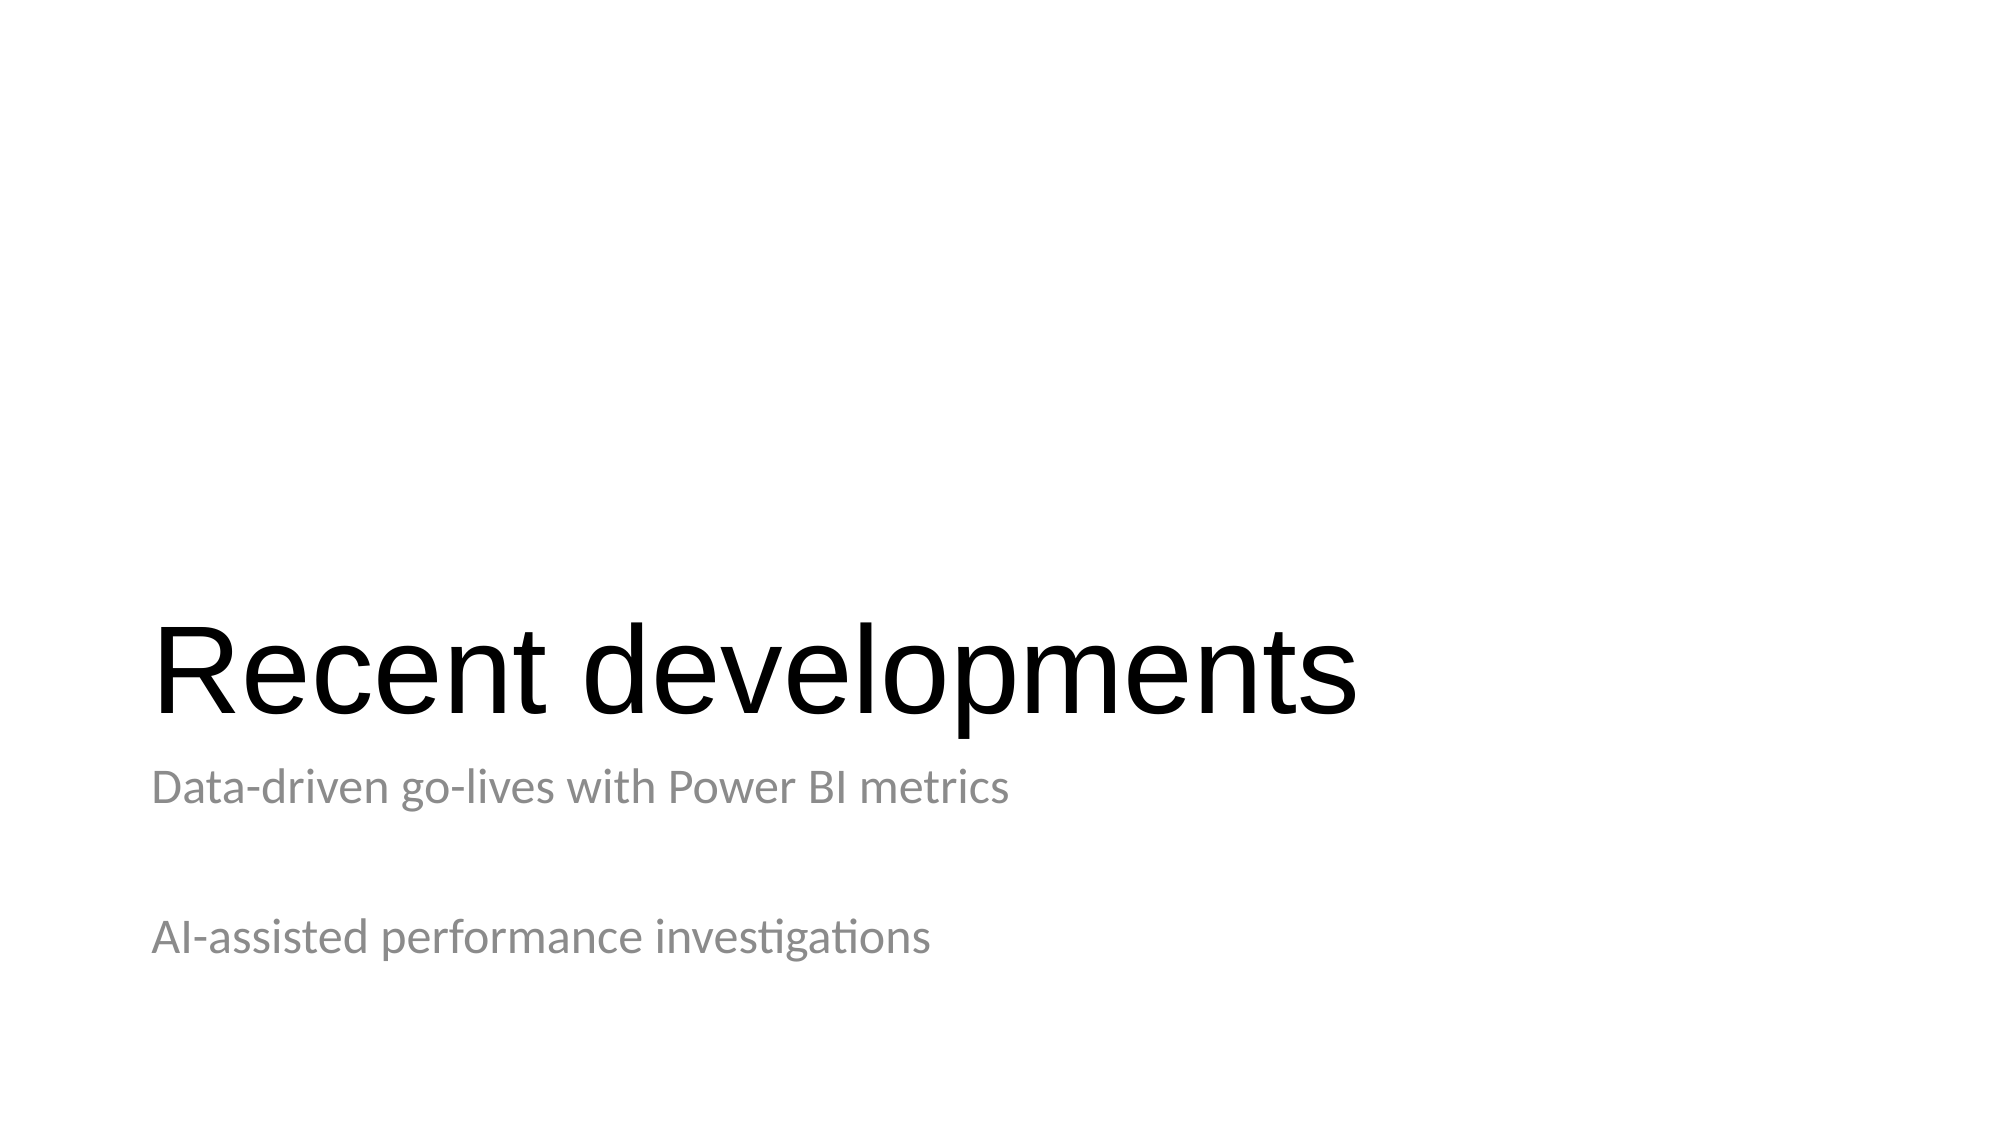

# Recent developments
Data-driven go-lives with Power BI metrics

AI-assisted performance investigations